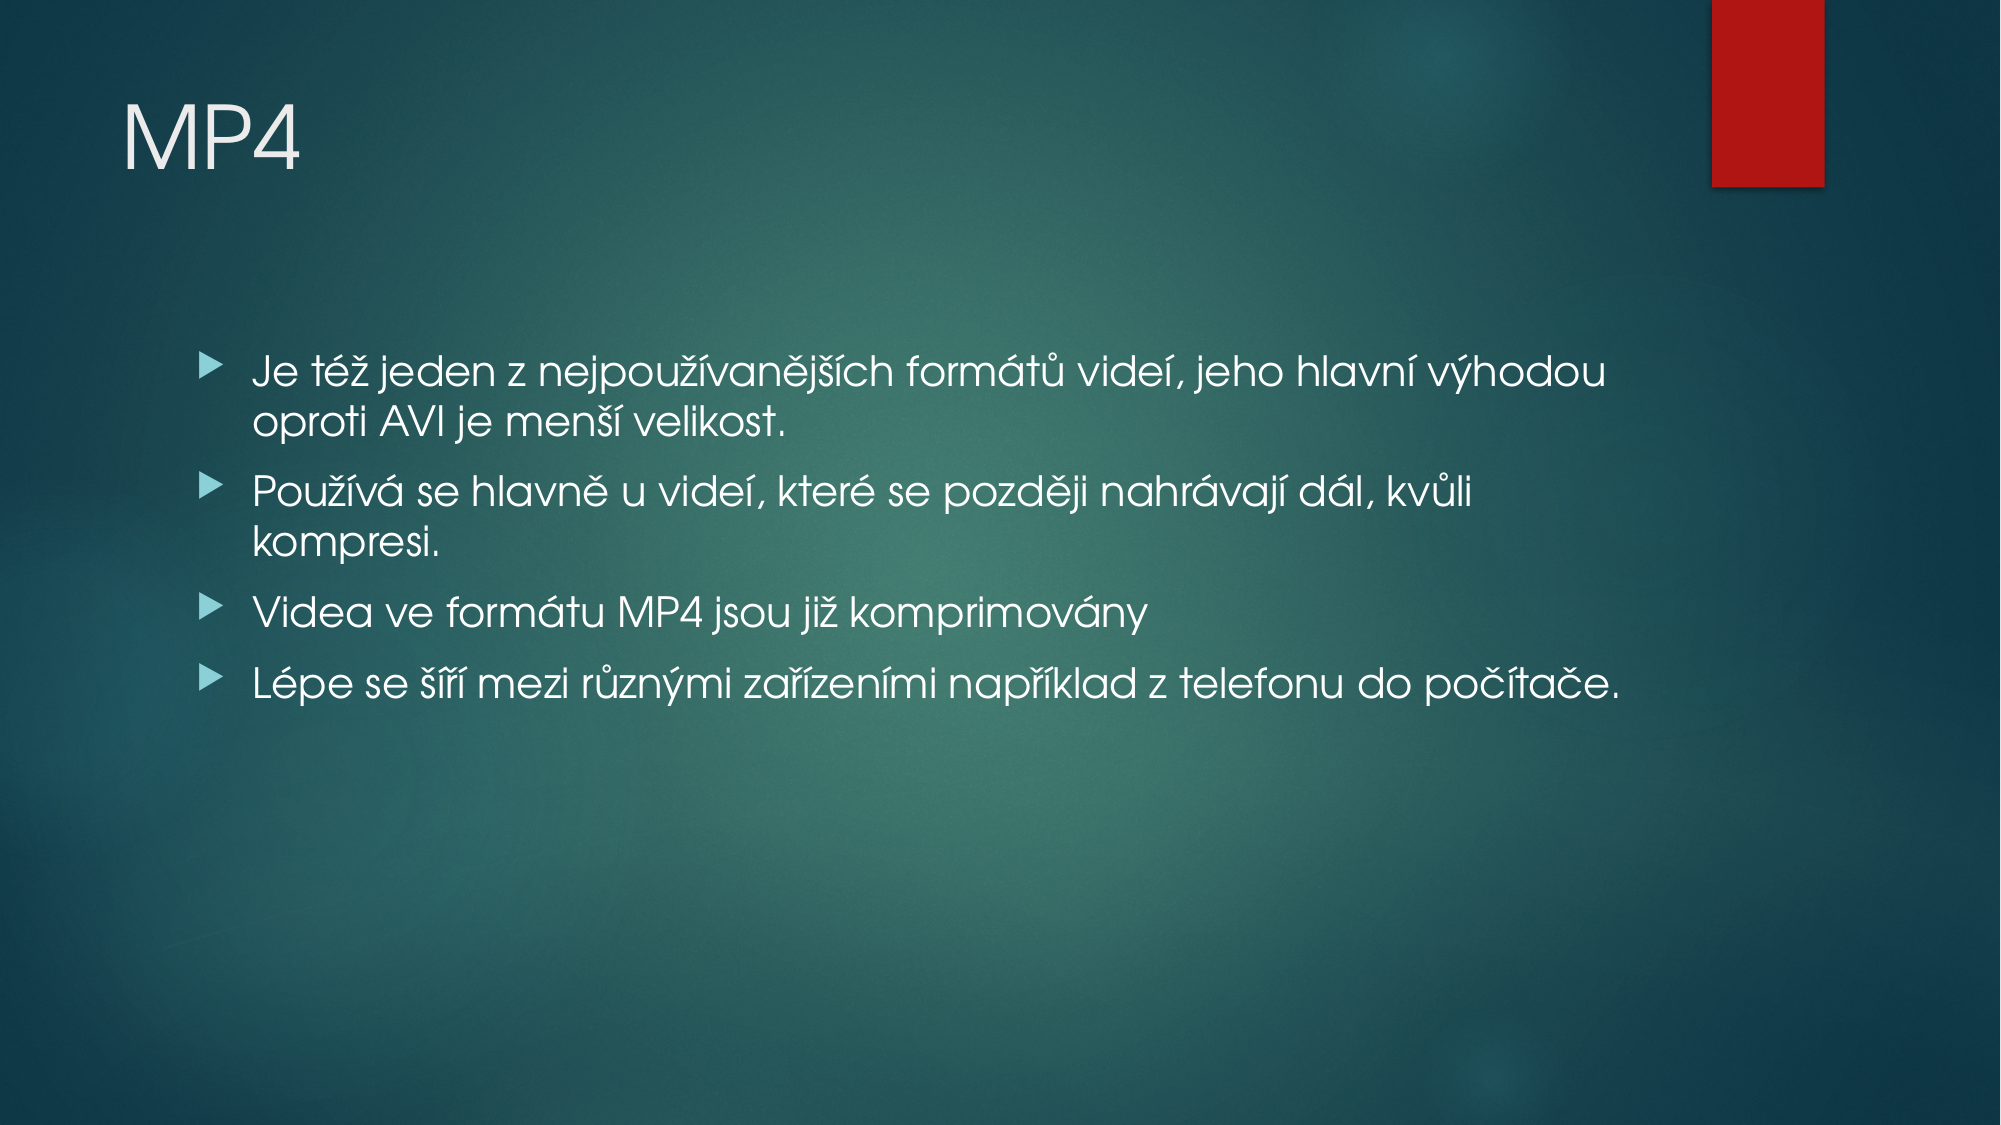

# MP4
Je též jeden z nejpoužívanějších formátů videí, jeho hlavní výhodou oproti AVI je menší velikost.
Používá se hlavně u videí, které se později nahrávají dál, kvůli kompresi.
Videa ve formátu MP4 jsou již komprimovány
Lépe se šíří mezi různými zařízeními například z telefonu do počítače.